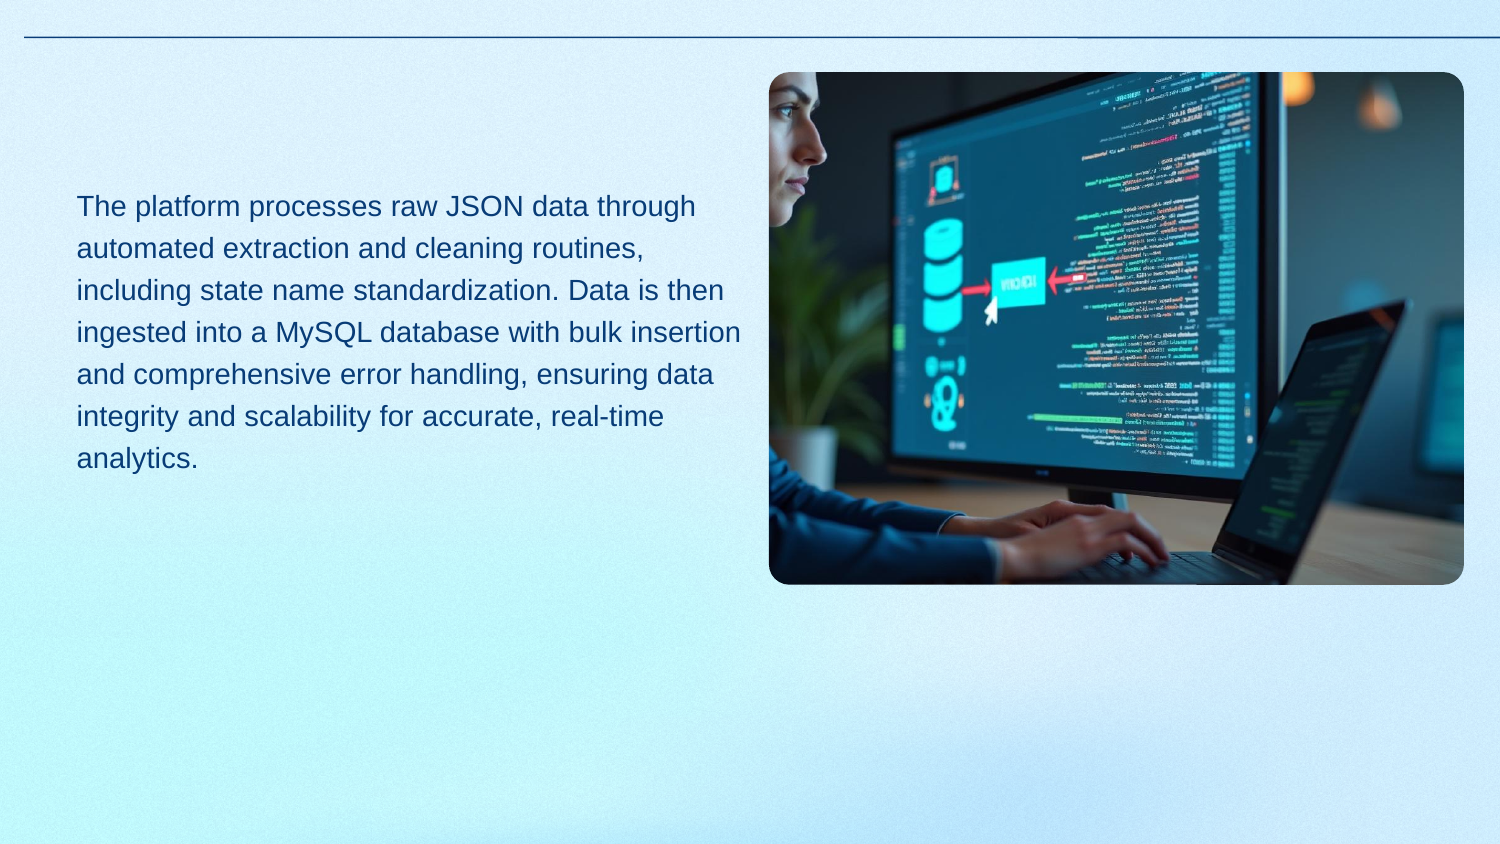

# The platform processes raw JSON data through automated extraction and cleaning routines, including state name standardization. Data is then ingested into a MySQL database with bulk insertion and comprehensive error handling, ensuring data integrity and scalability for accurate, real-time analytics.